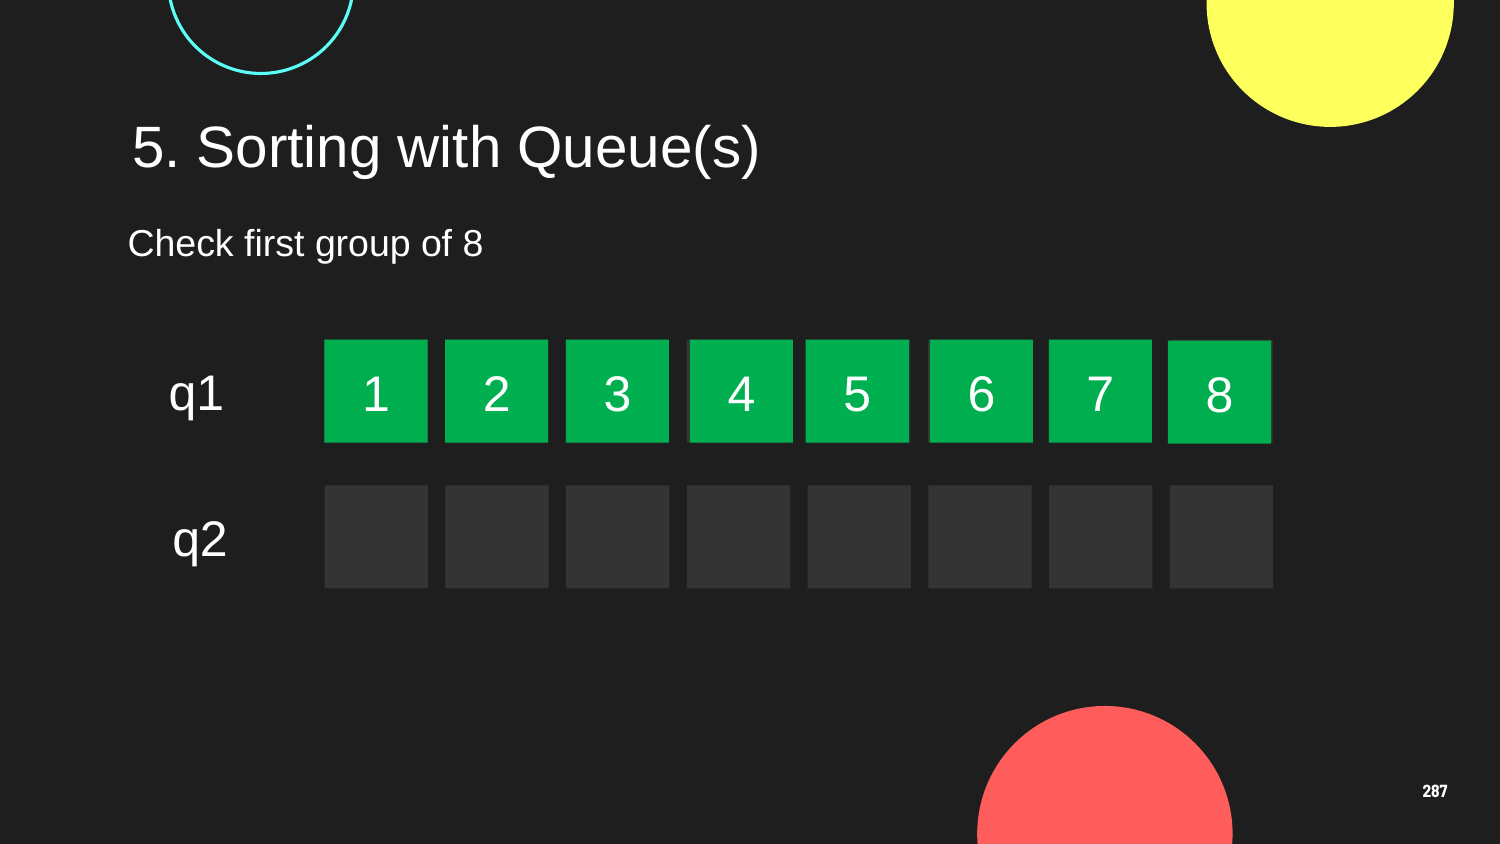

# 5. Sorting with Queue(s)
Check first group of 8
1
4
5
6
7
2
3

8
q1

q2
287